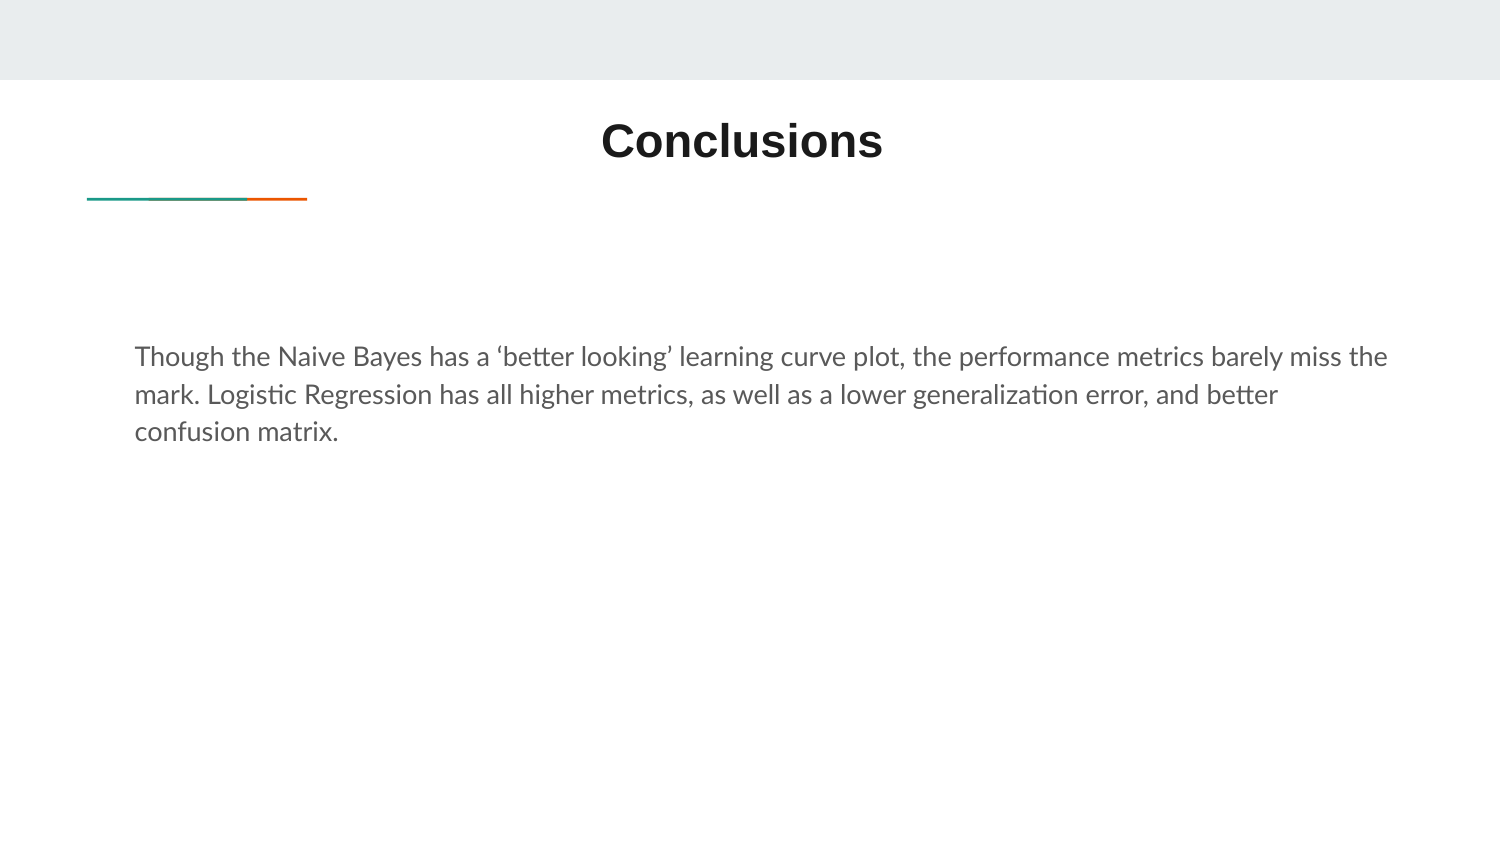

# Conclusions
Though the Naive Bayes has a ‘better looking’ learning curve plot, the performance metrics barely miss the mark. Logistic Regression has all higher metrics, as well as a lower generalization error, and better confusion matrix.